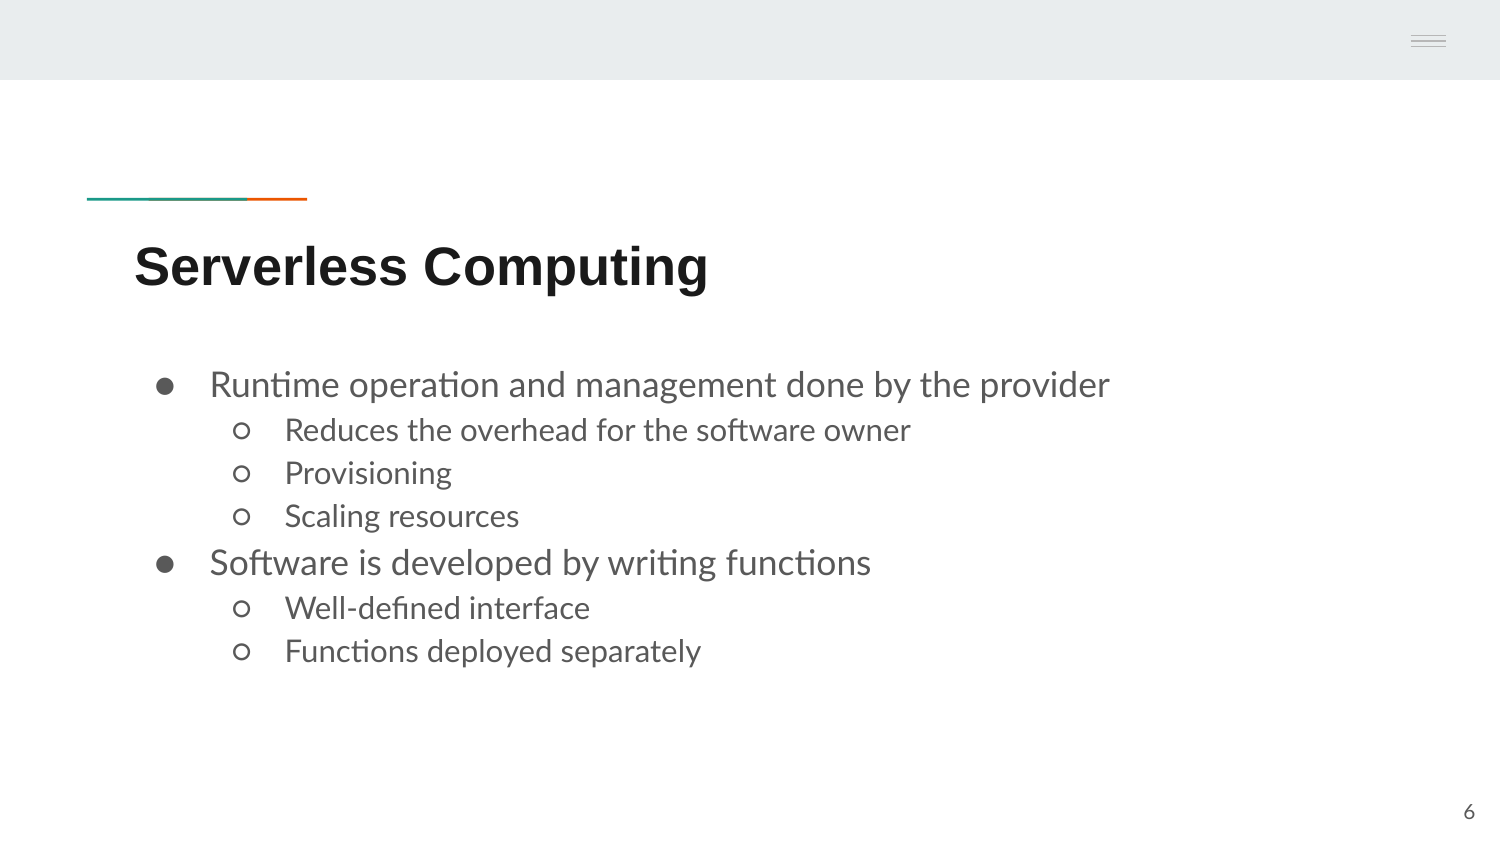

# Serverless Computing
Runtime operation and management done by the provider
Reduces the overhead for the software owner
Provisioning
Scaling resources
Software is developed by writing functions
Well-defined interface
Functions deployed separately
6